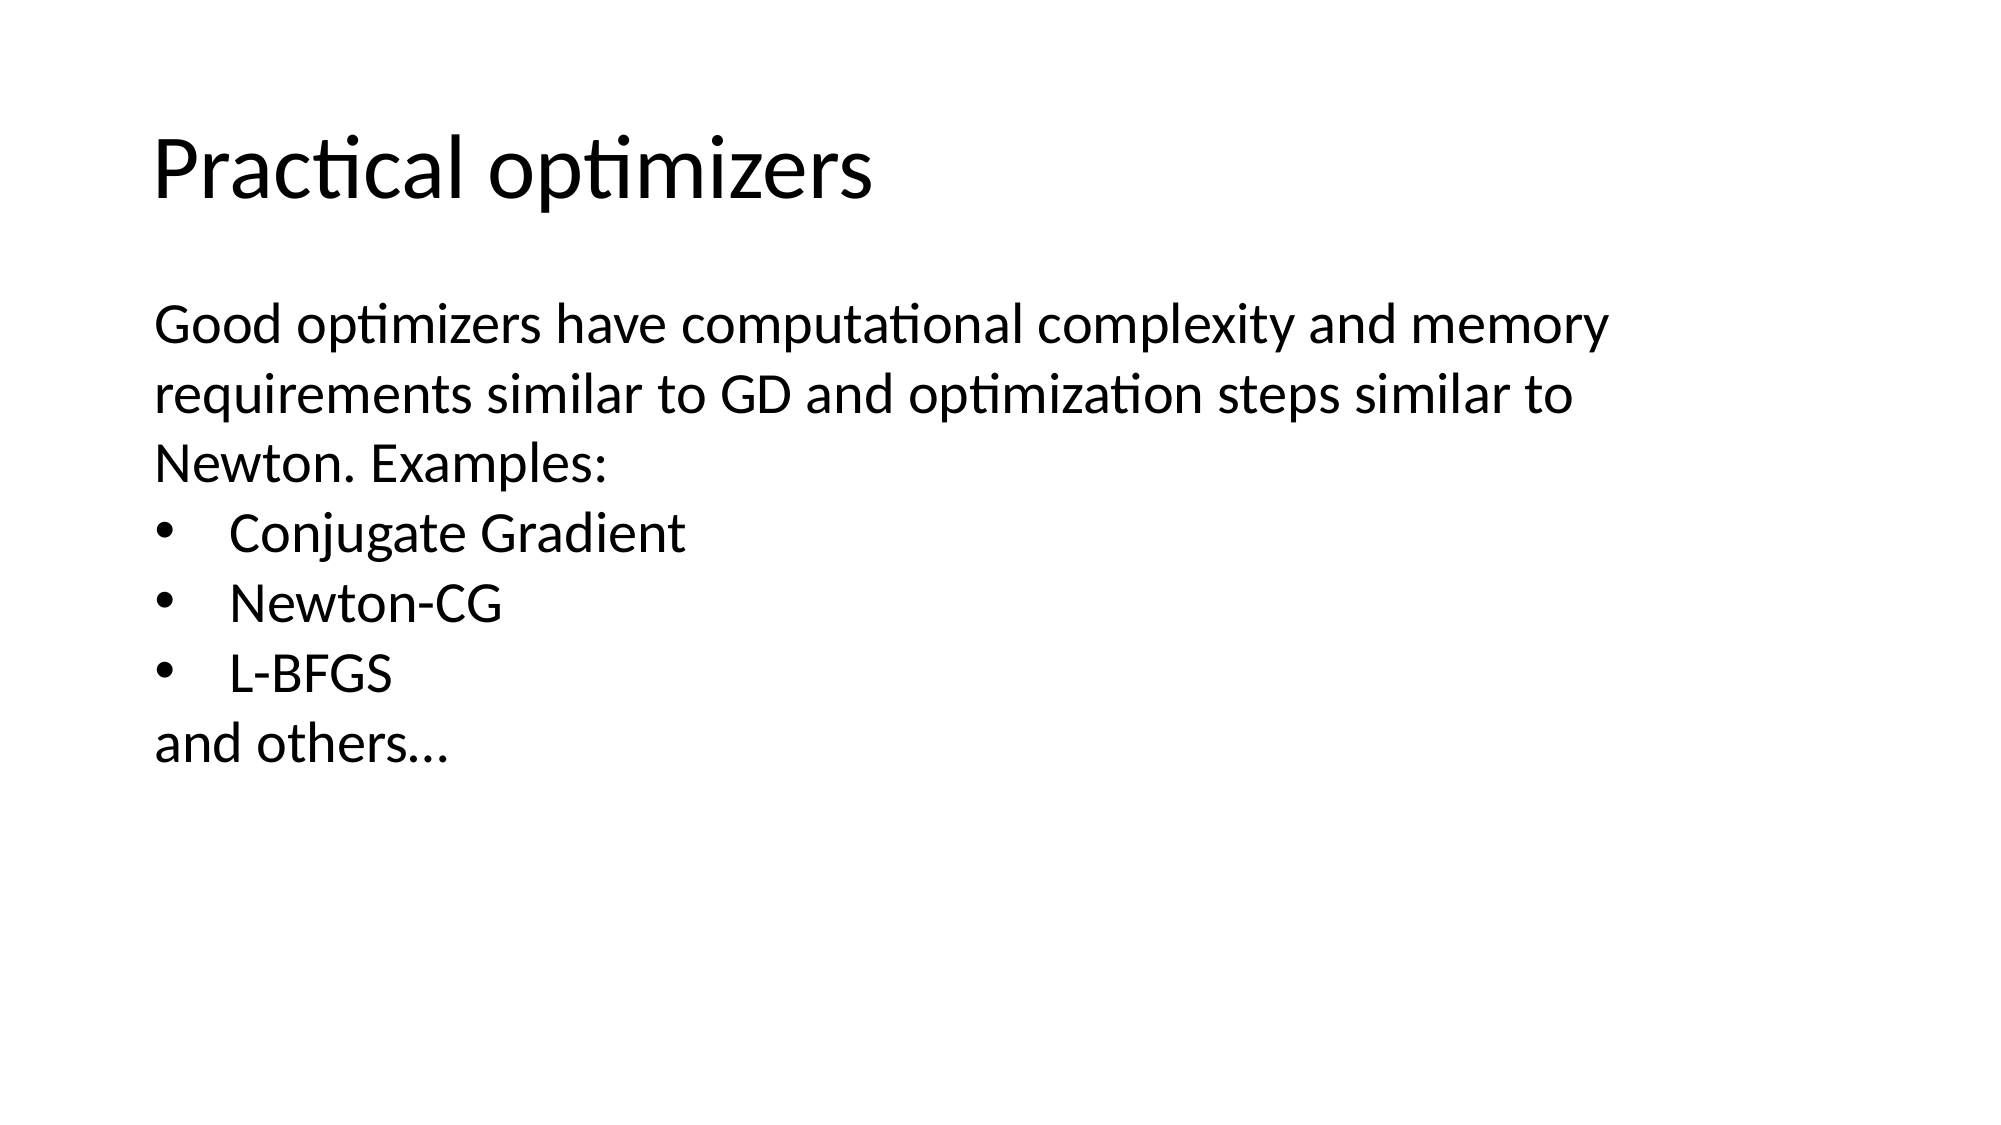

# Practical optimizers
Good optimizers have computational complexity and memory requirements similar to GD and optimization steps similar to Newton. Examples:
Conjugate Gradient
Newton-CG
L-BFGS
and others…